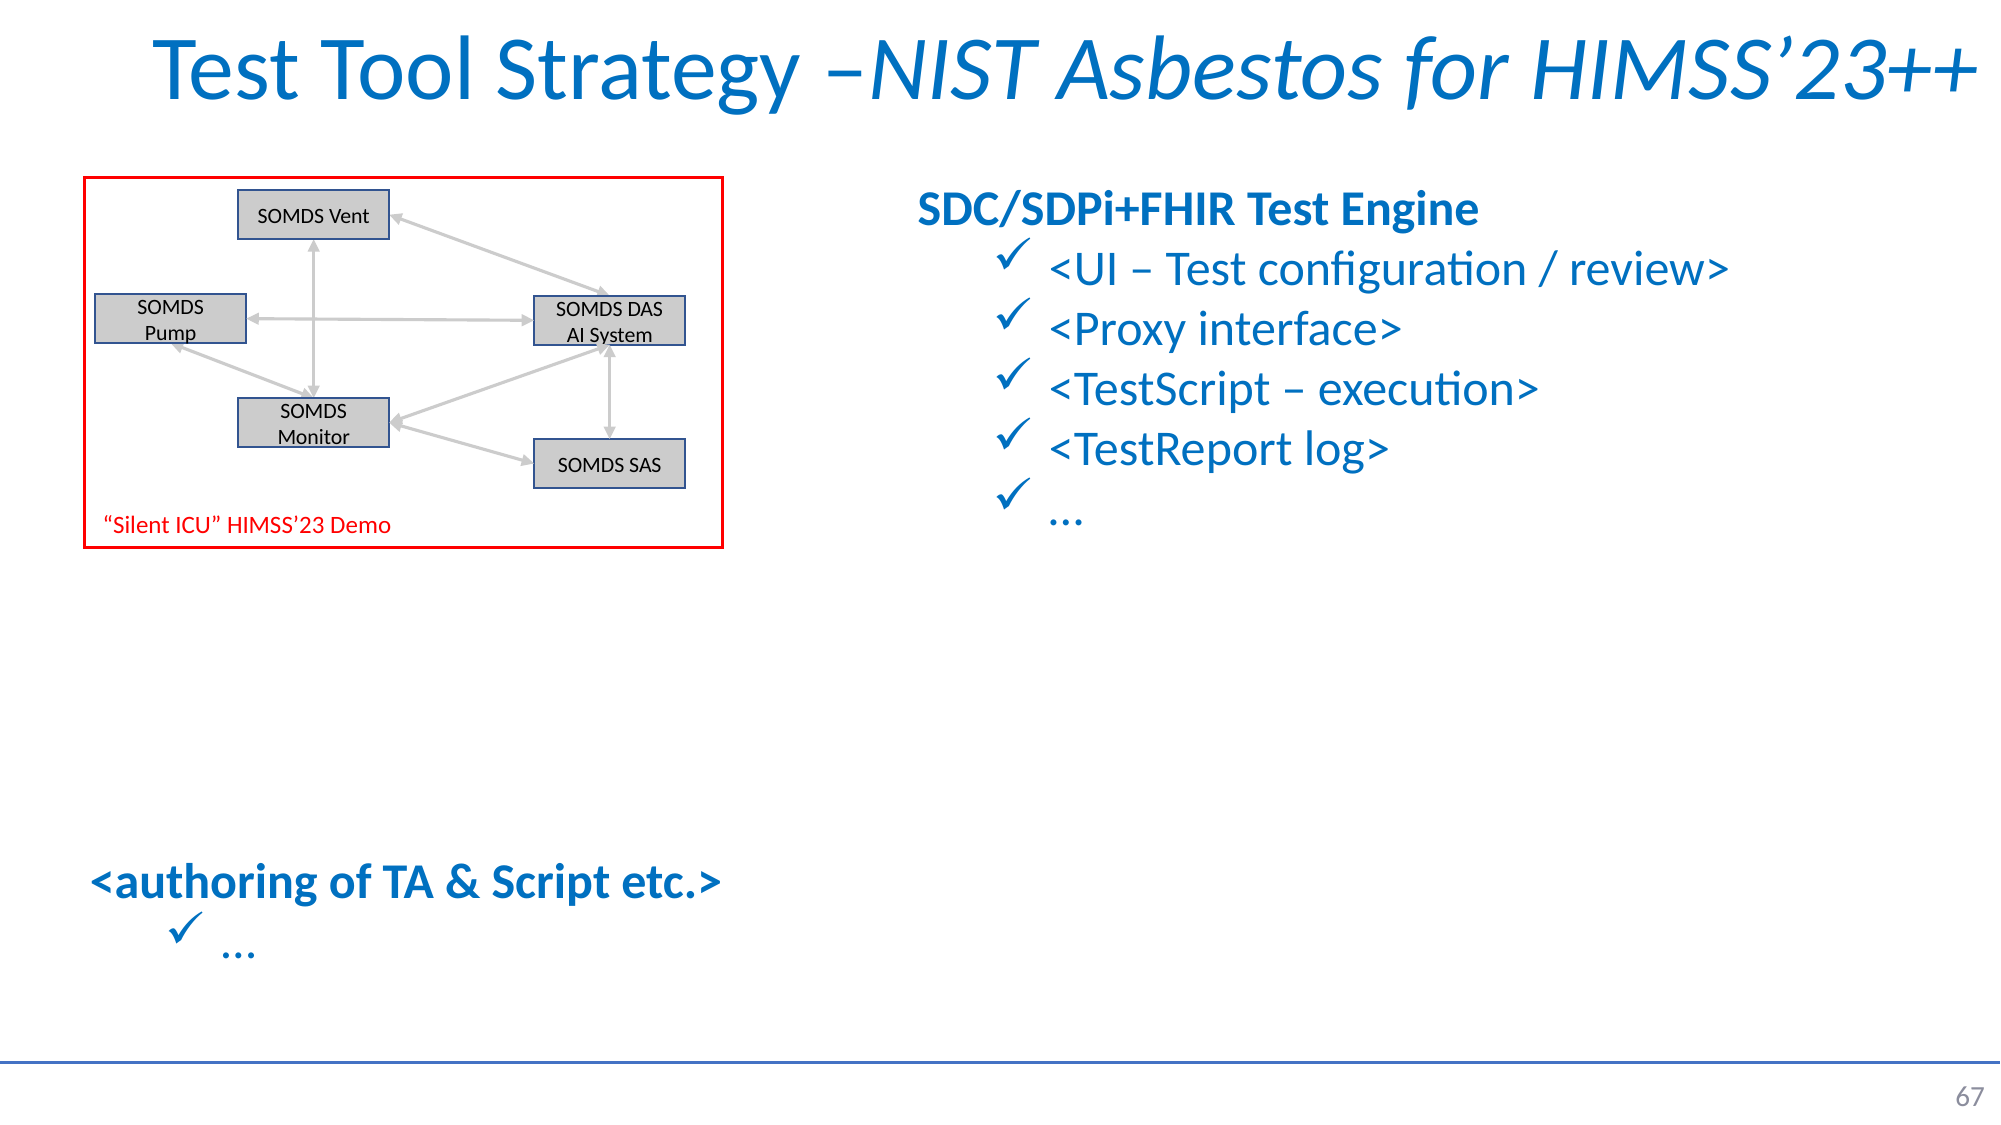

# Test Tool Strategy –NIST Asbestos for HIMSS’23++
SDC/SDPi+FHIR Test Engine
<UI – Test configuration / review>
<Proxy interface>
<TestScript – execution>
<TestReport log>
…

“Silent ICU” HIMSS’23 Demo
SOMDS Vent
SOMDS Pump
SOMDS DAS AI System
SOMDS Monitor
SOMDS SAS
<authoring of TA & Script etc.>
…
67